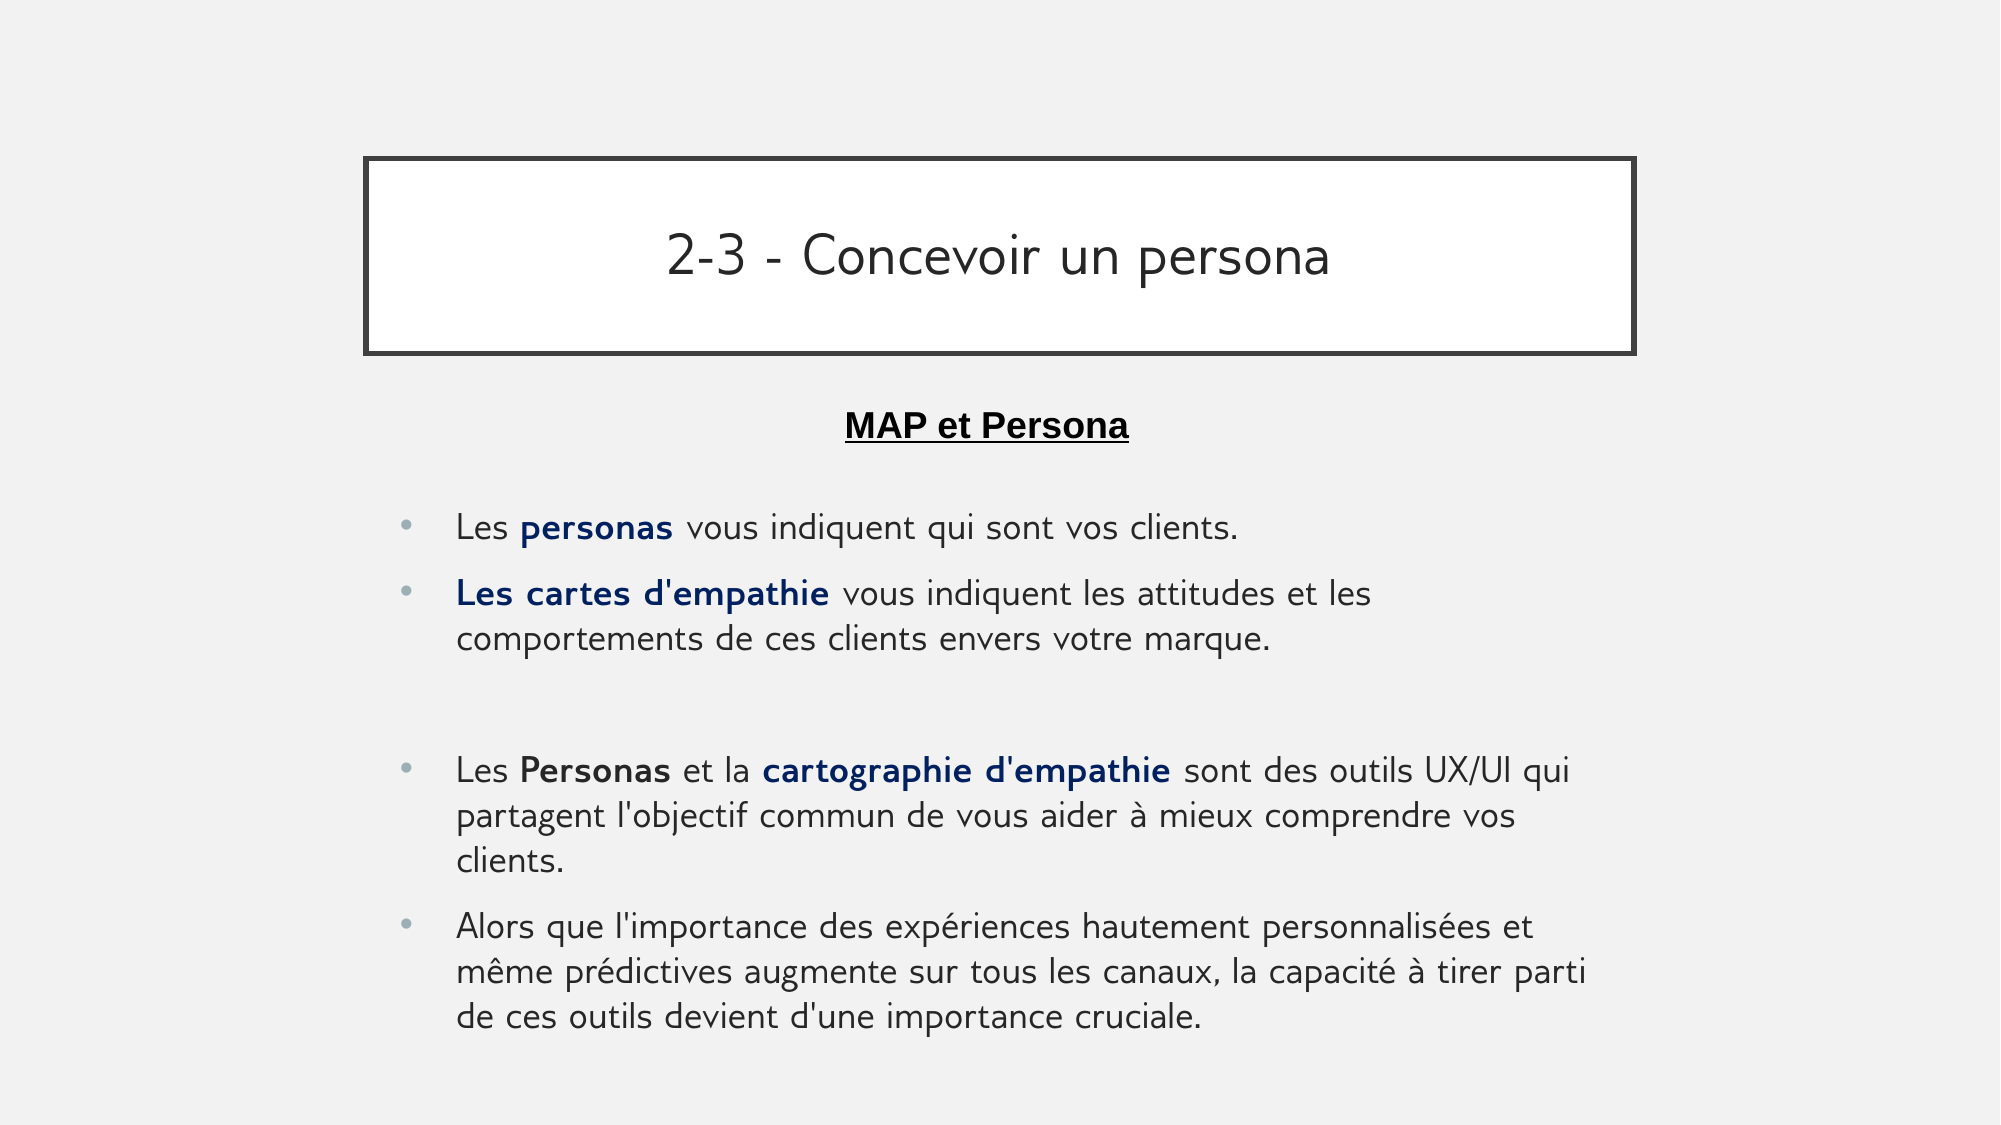

# 2-3 - Concevoir un persona
MAP et Persona
Les personas vous indiquent qui sont vos clients.
Les cartes d'empathie vous indiquent les attitudes et les comportements de ces clients envers votre marque.

Les Personas et la cartographie d'empathie sont des outils UX/UI qui partagent l'objectif commun de vous aider à mieux comprendre vos clients.
Alors que l'importance des expériences hautement personnalisées et même prédictives augmente sur tous les canaux, la capacité à tirer parti de ces outils devient d'une importance cruciale.